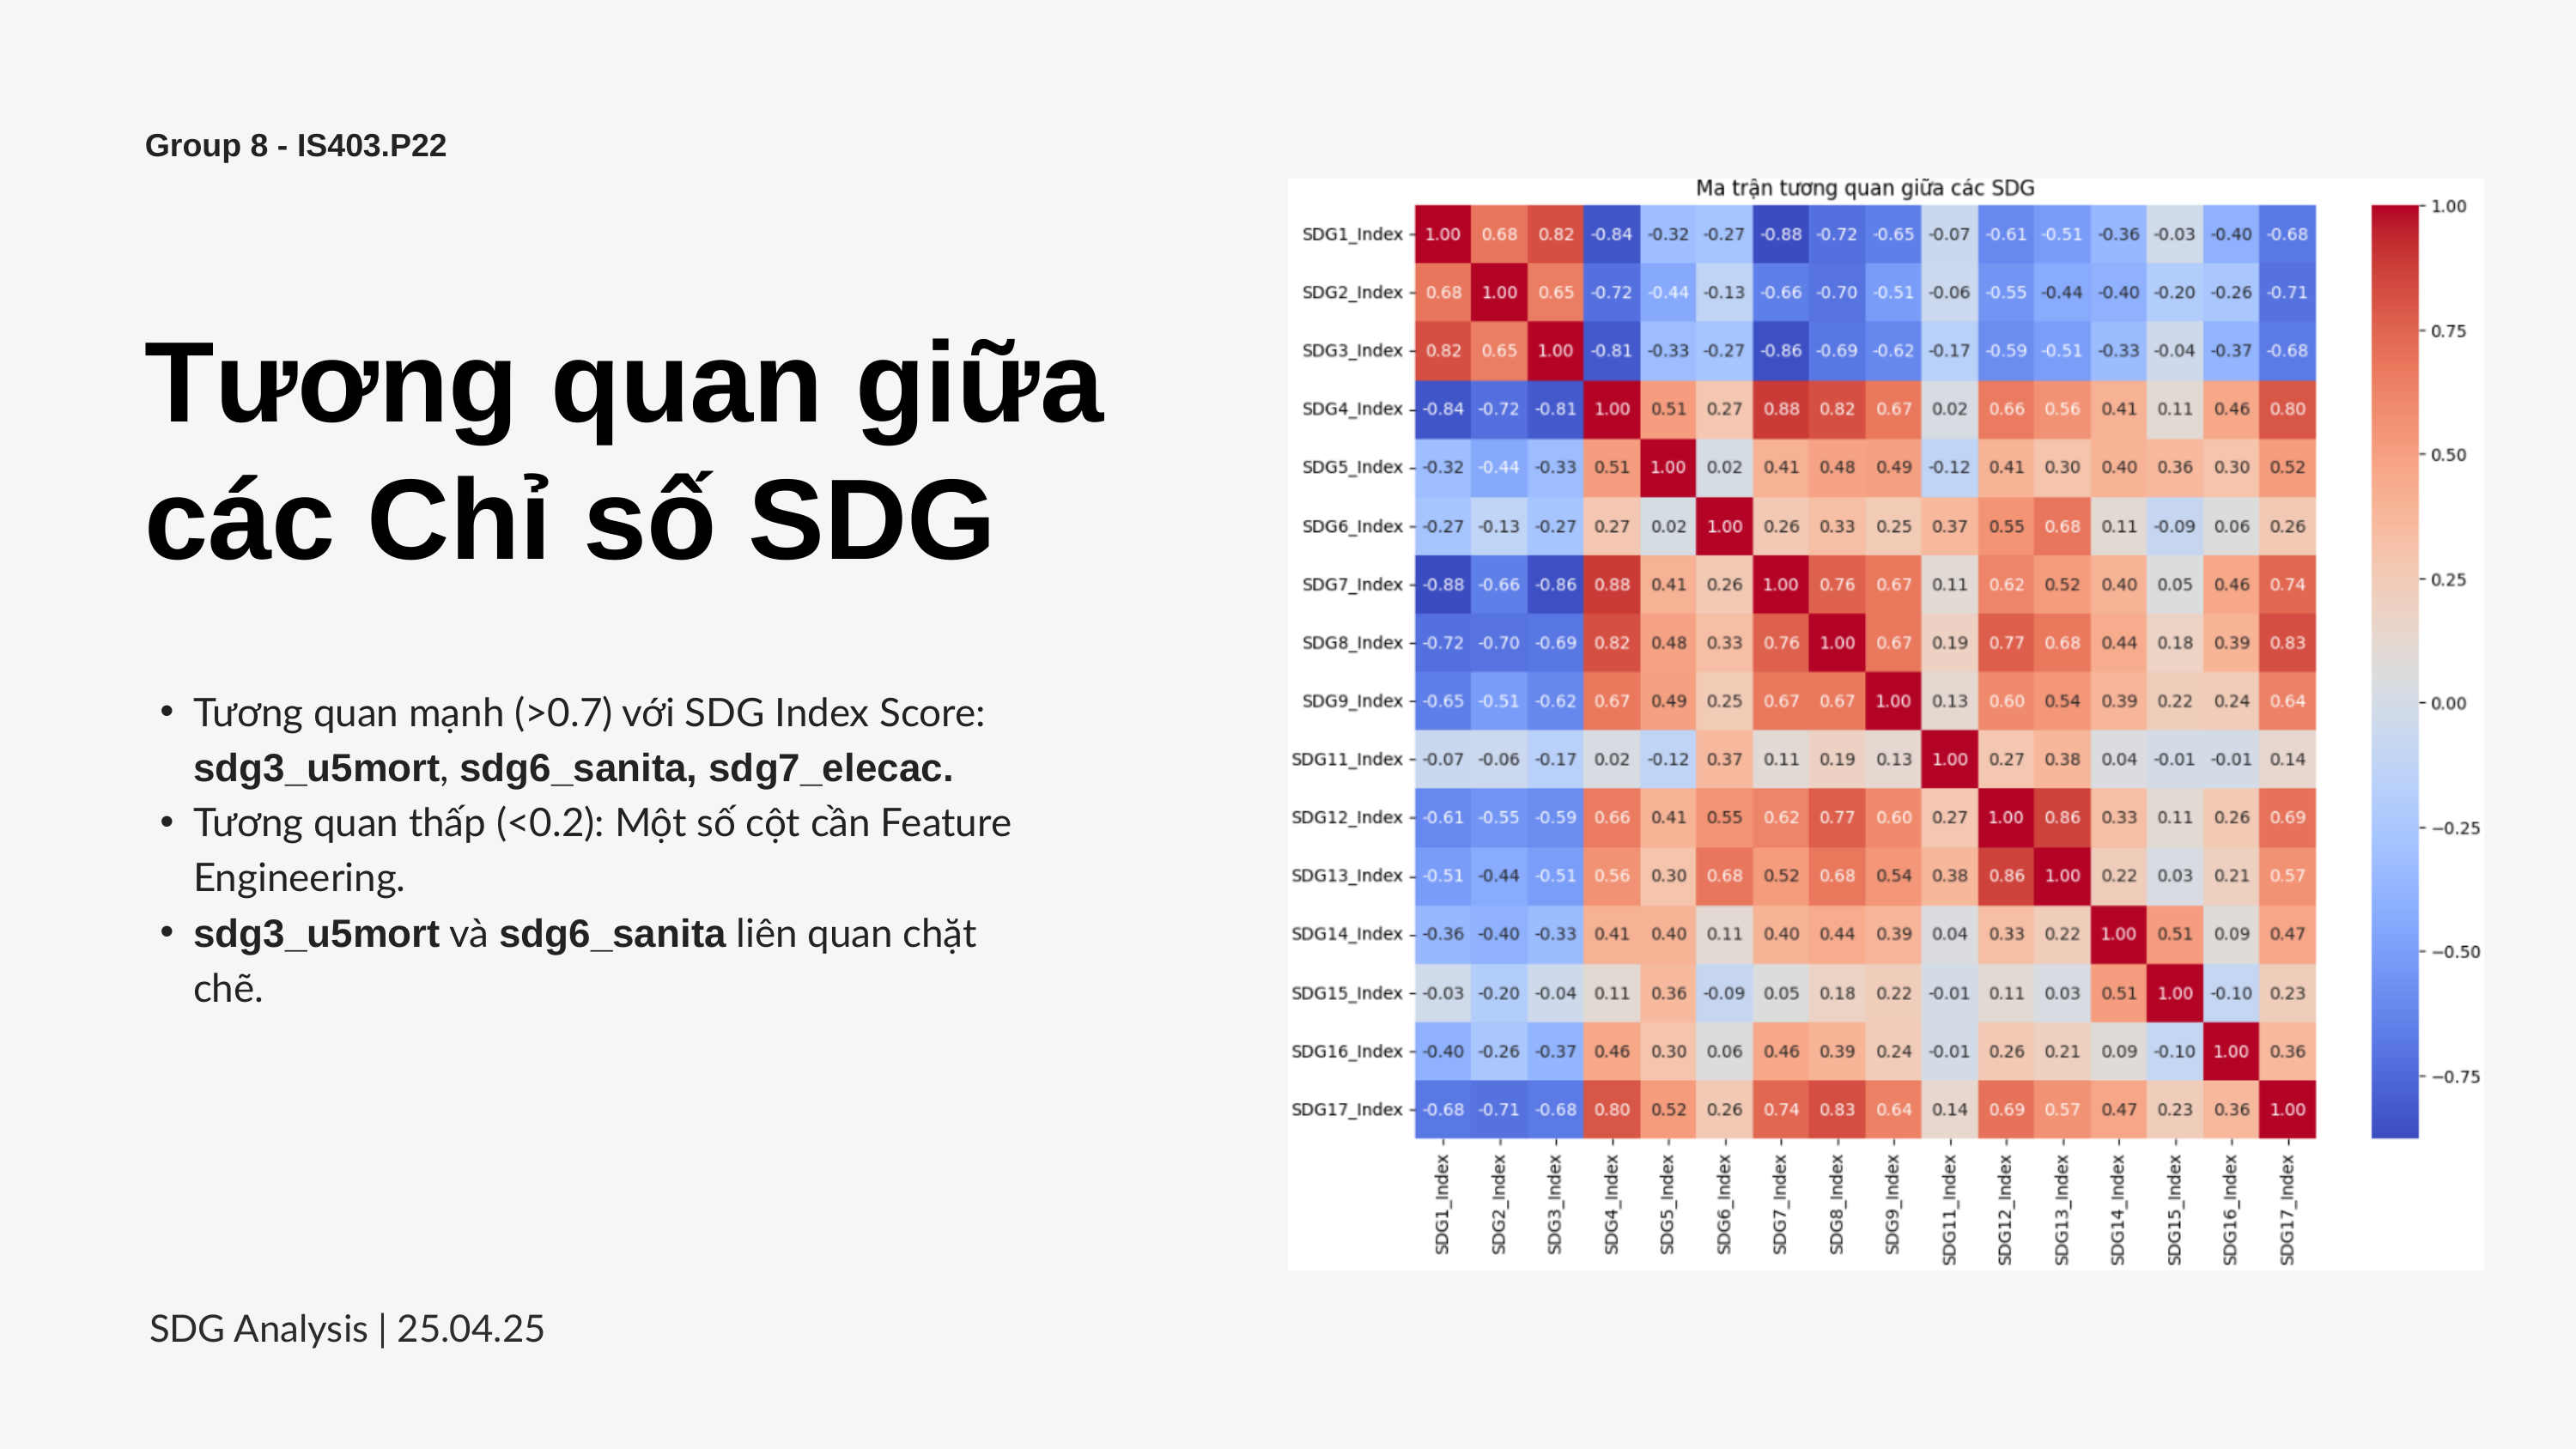

Group 8 - IS403.P22

Tương quan giữa các Chỉ số SDG
Tương quan mạnh (>0.7) với SDG Index Score: sdg3_u5mort, sdg6_sanita, sdg7_elecac.
Tương quan thấp (<0.2): Một số cột cần Feature Engineering.
sdg3_u5mort và sdg6_sanita liên quan chặt chẽ.
SDG Analysis | 25.04.25